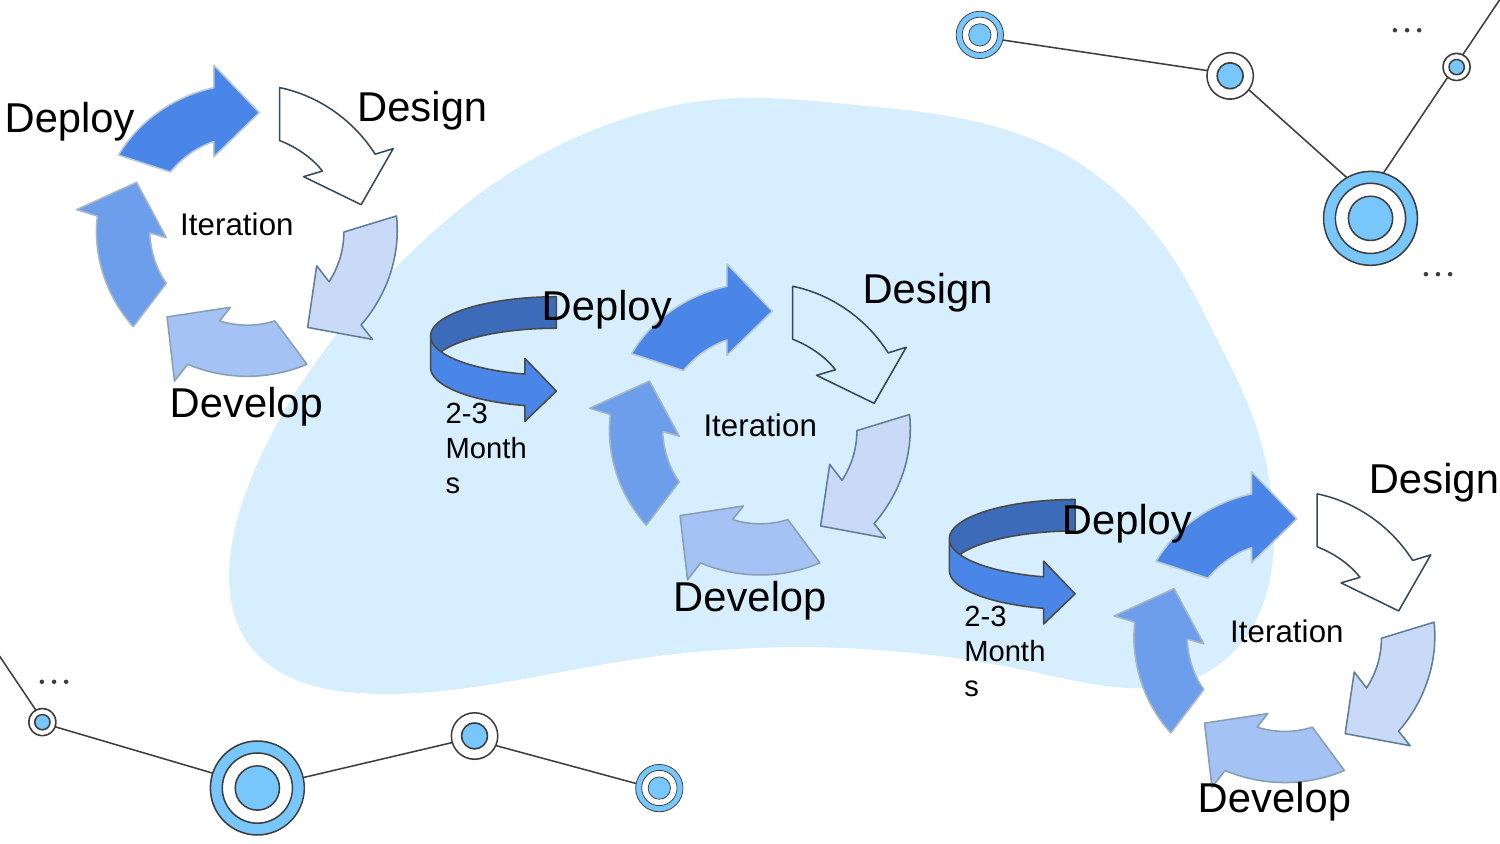

Design

Deploy
Iteration
Design
Deploy

2-3 Months
Develop
Iteration
Design

Deploy

2-3 Months
Develop
Iteration
Develop